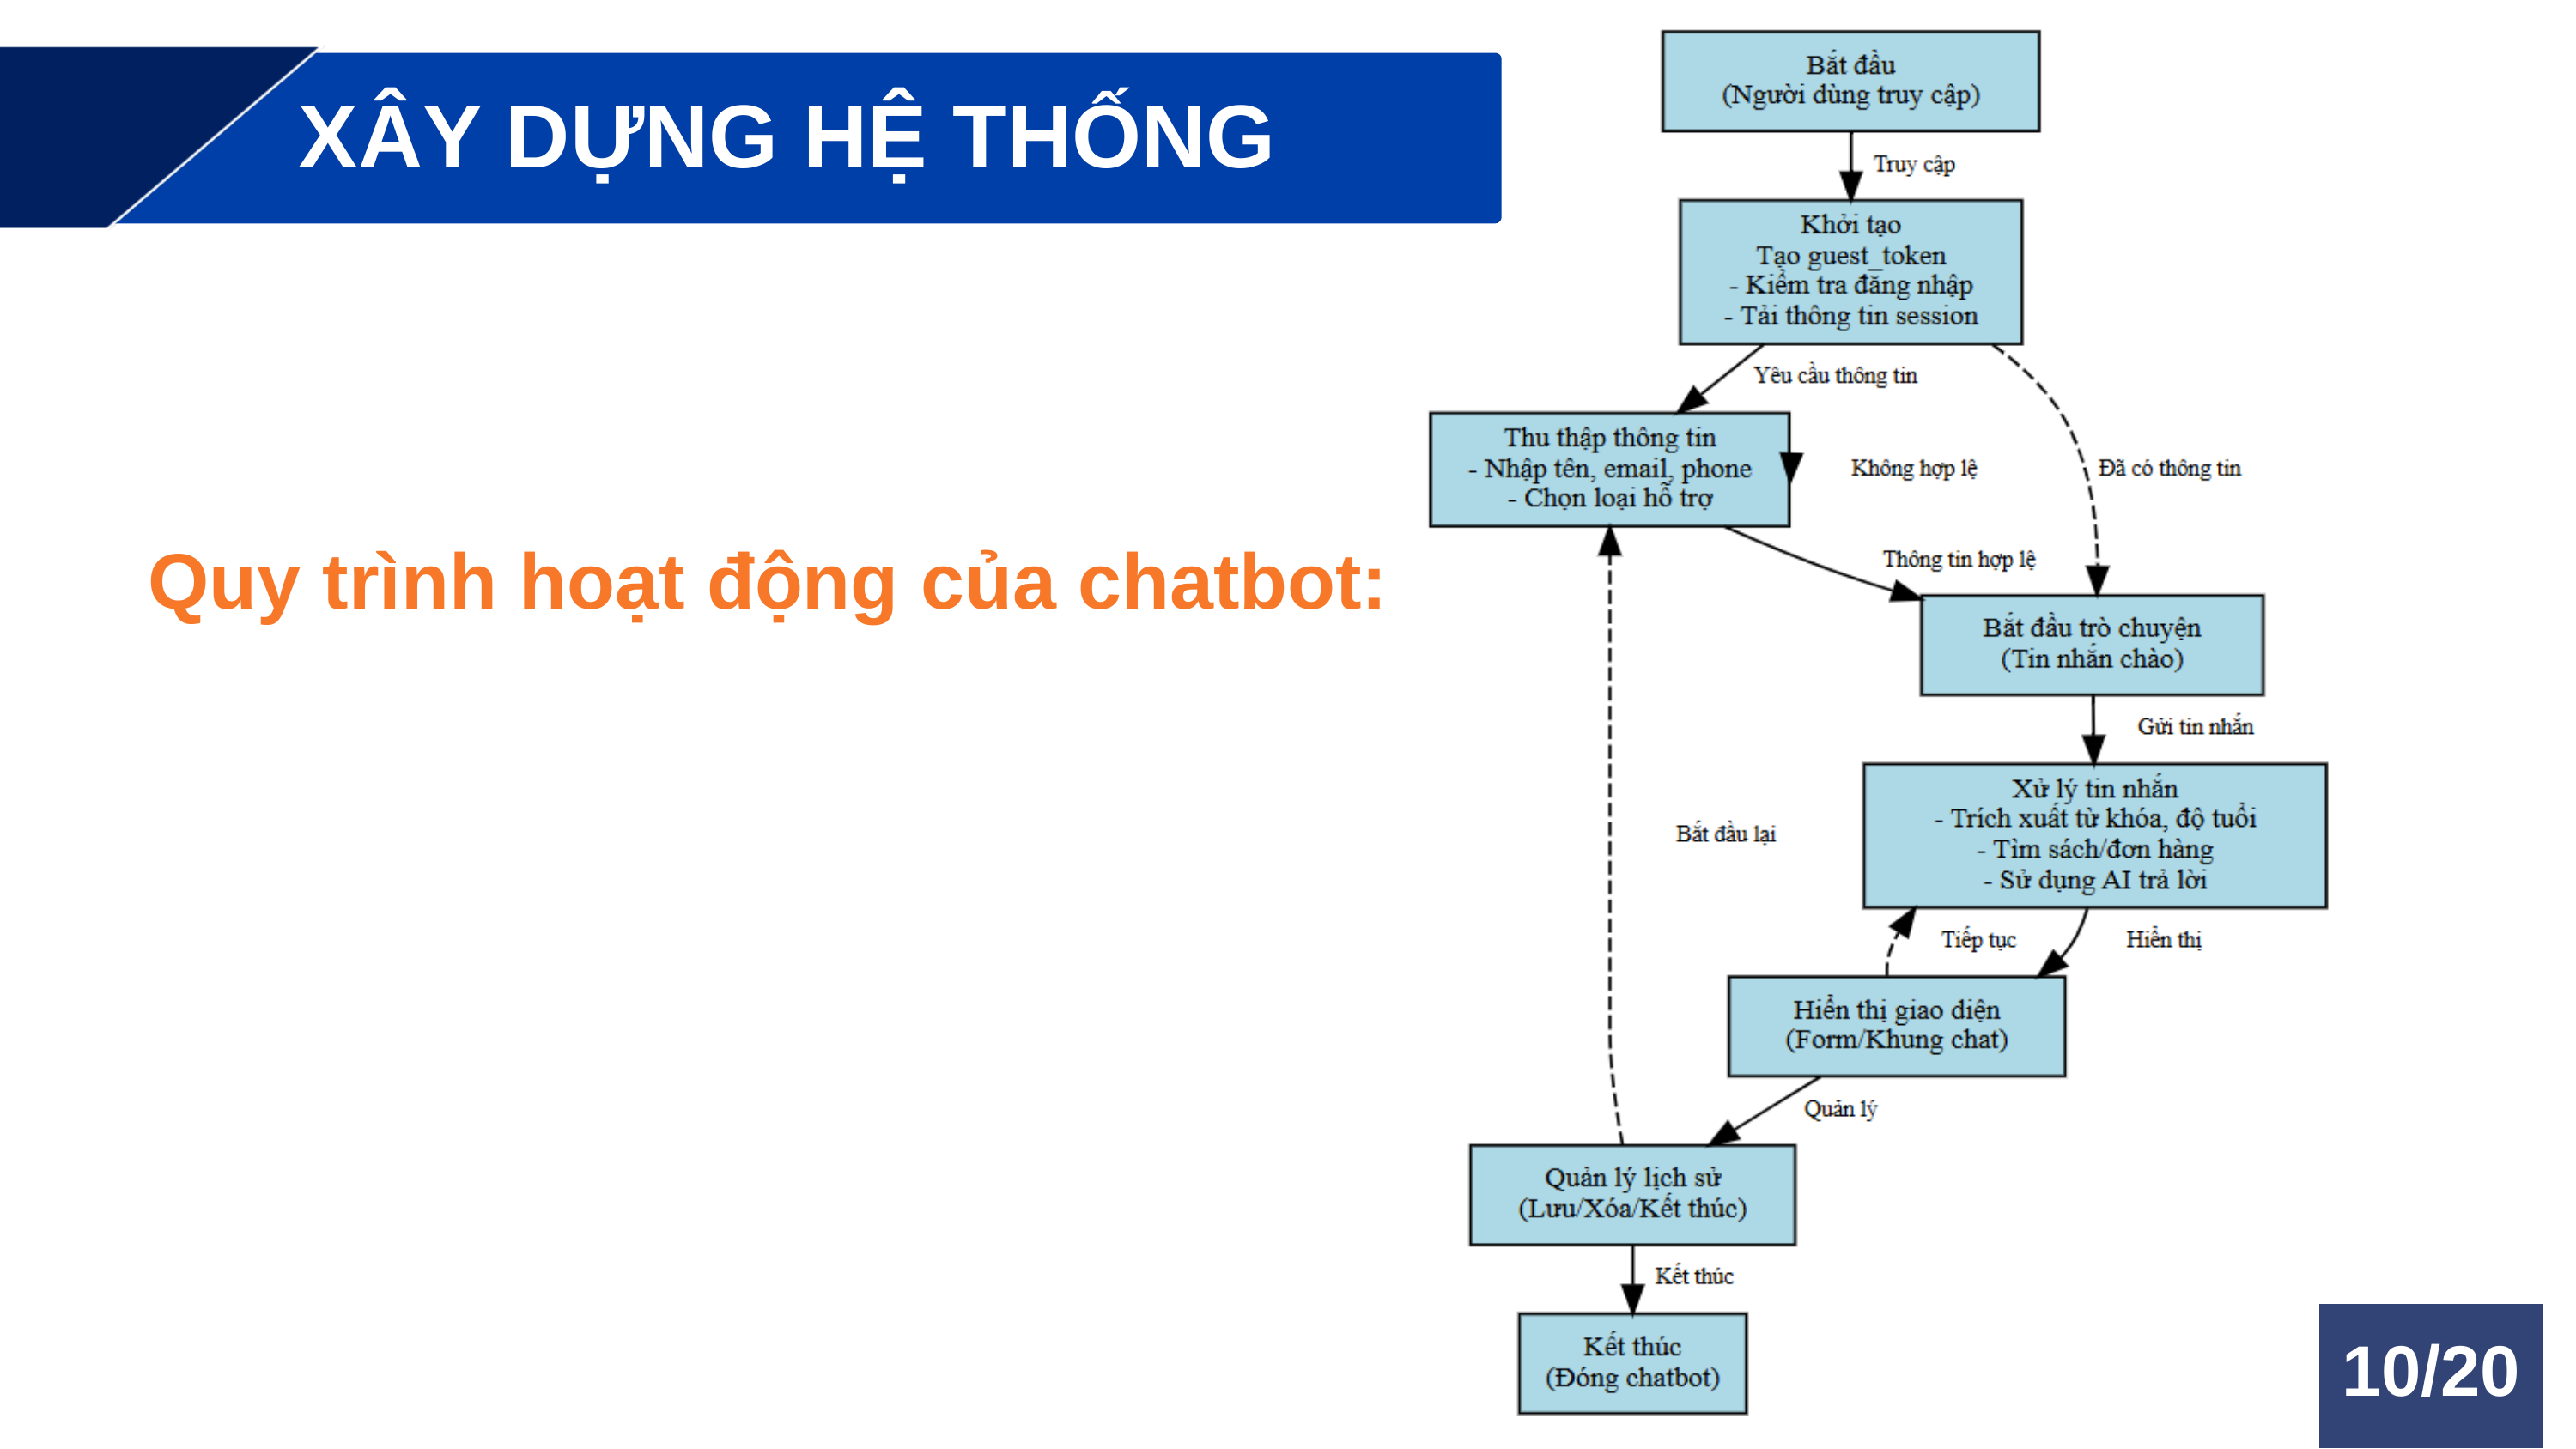

XÂY DỰNG HỆ THỐNG

Quy trình hoạt động của chatbot:

10/20